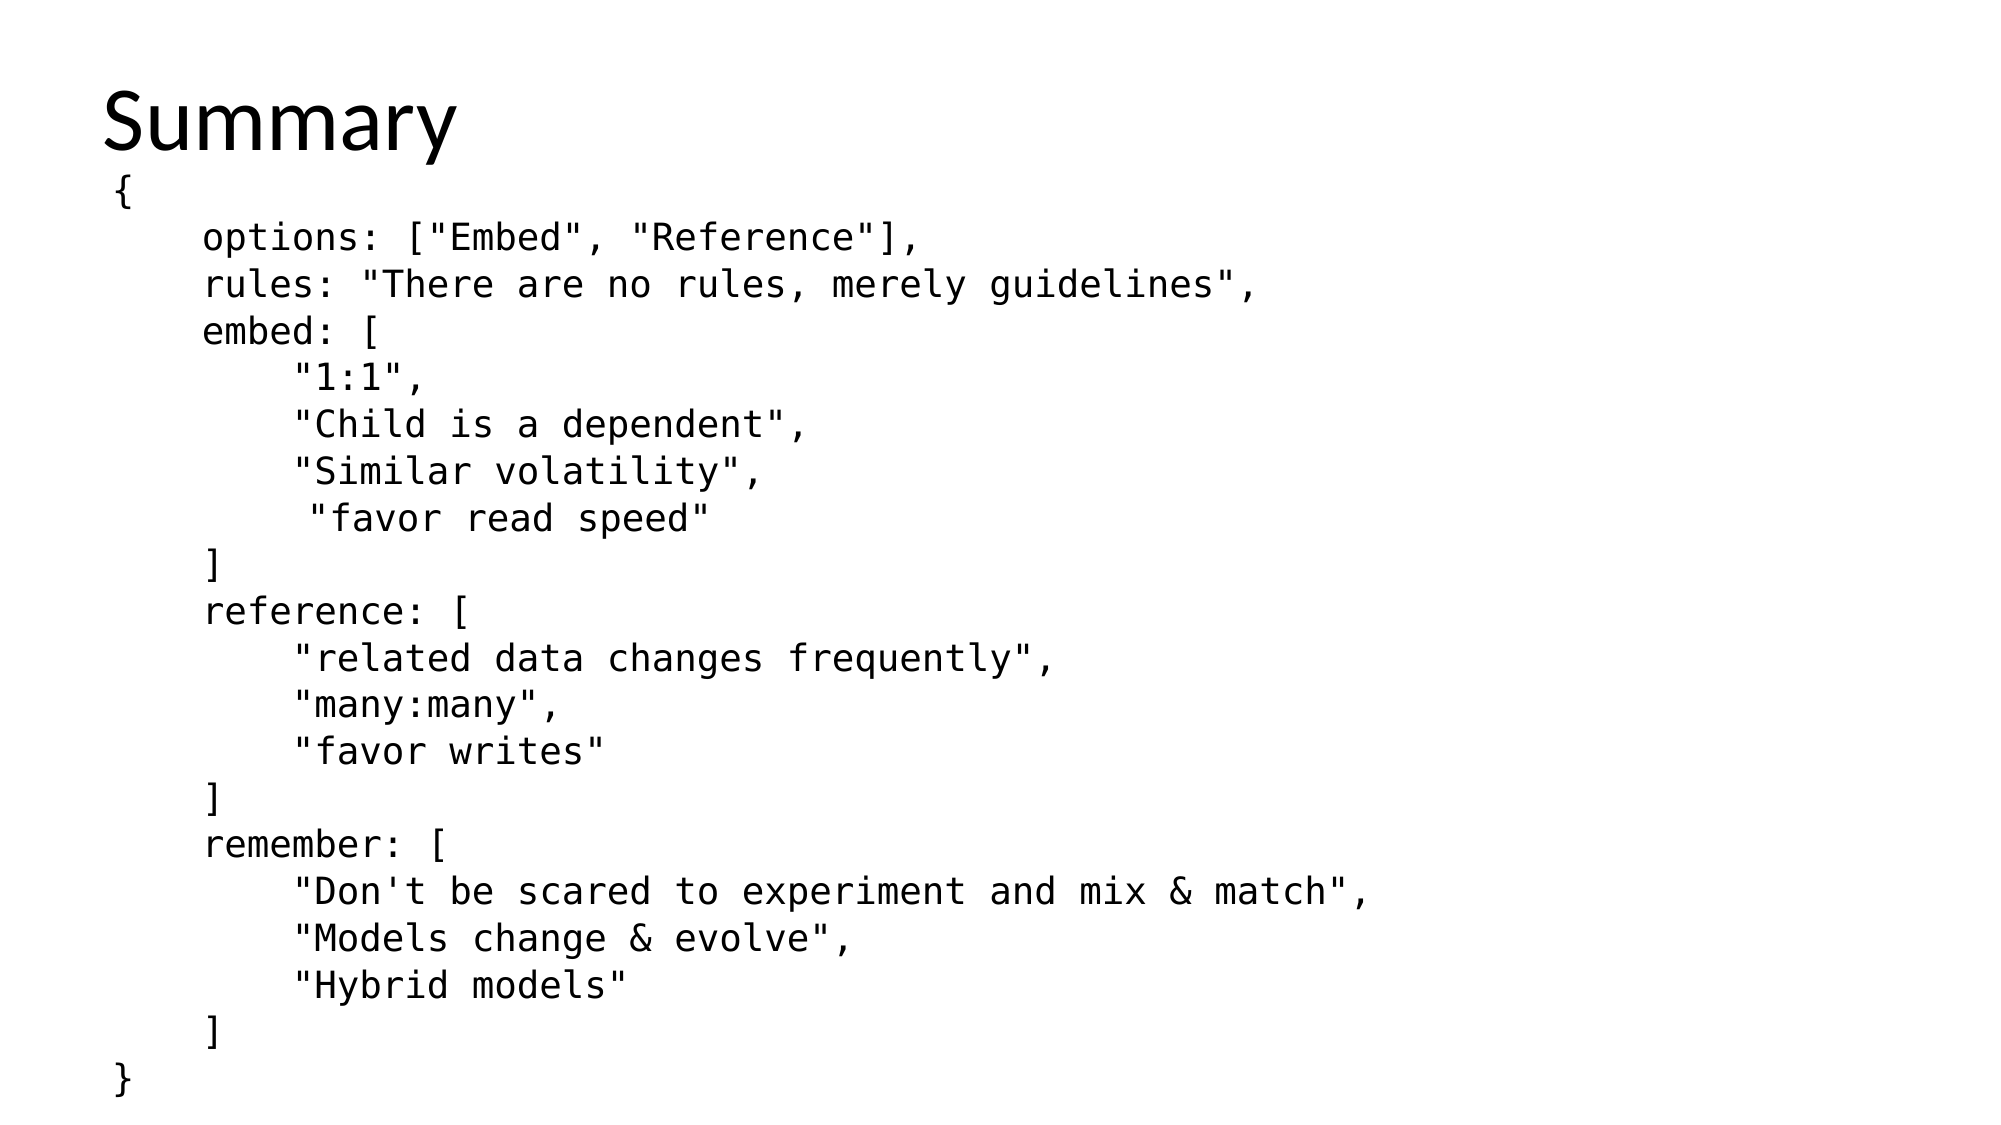

Summary
{
    options: ["Embed", "Reference"],
    rules: "There are no rules, merely guidelines",
    embed: [
        "1:1",
        "Child is a dependent",
        "Similar volatility",
	  "favor read speed"
    ]
    reference: [
        "related data changes frequently",
        "many:many",
        "favor writes"
    ]
    remember: [
        "Don't be scared to experiment and mix & match",
        "Models change & evolve",
        "Hybrid models"
    ]
}